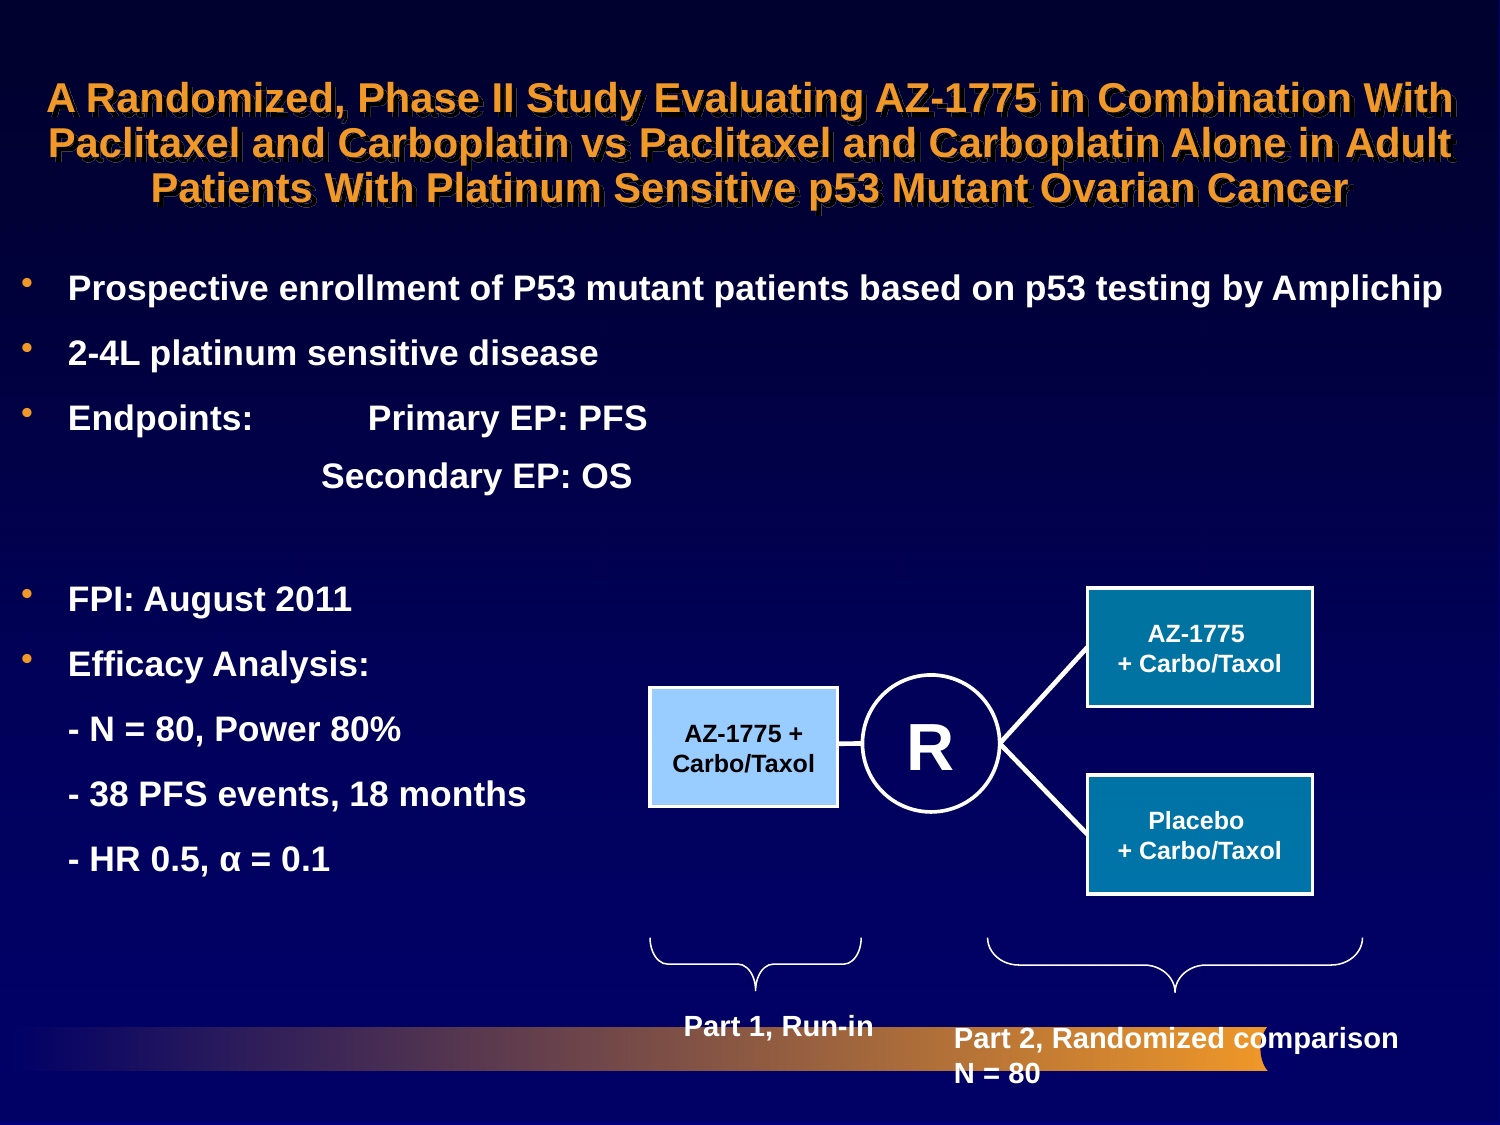

# A Randomized, Phase II Study Evaluating AZ-1775 in Combination With Paclitaxel and Carboplatin vs Paclitaxel and Carboplatin Alone in Adult Patients With Platinum Sensitive p53 Mutant Ovarian Cancer
Prospective enrollment of P53 mutant patients based on p53 testing by Amplichip
2-4L platinum sensitive disease
Endpoints:	Primary EP: PFS
Secondary EP: OS

FPI: August 2011
Efficacy Analysis:
	- N = 80, Power 80%
	- 38 PFS events, 18 months
	- HR 0.5, α = 0.1

AZ-1775
+ Carbo/Taxol
R
AZ-1775 +
Carbo/Taxol
Placebo
+ Carbo/Taxol

Part 1, Run-in
Part 2, Randomized comparison
N = 80